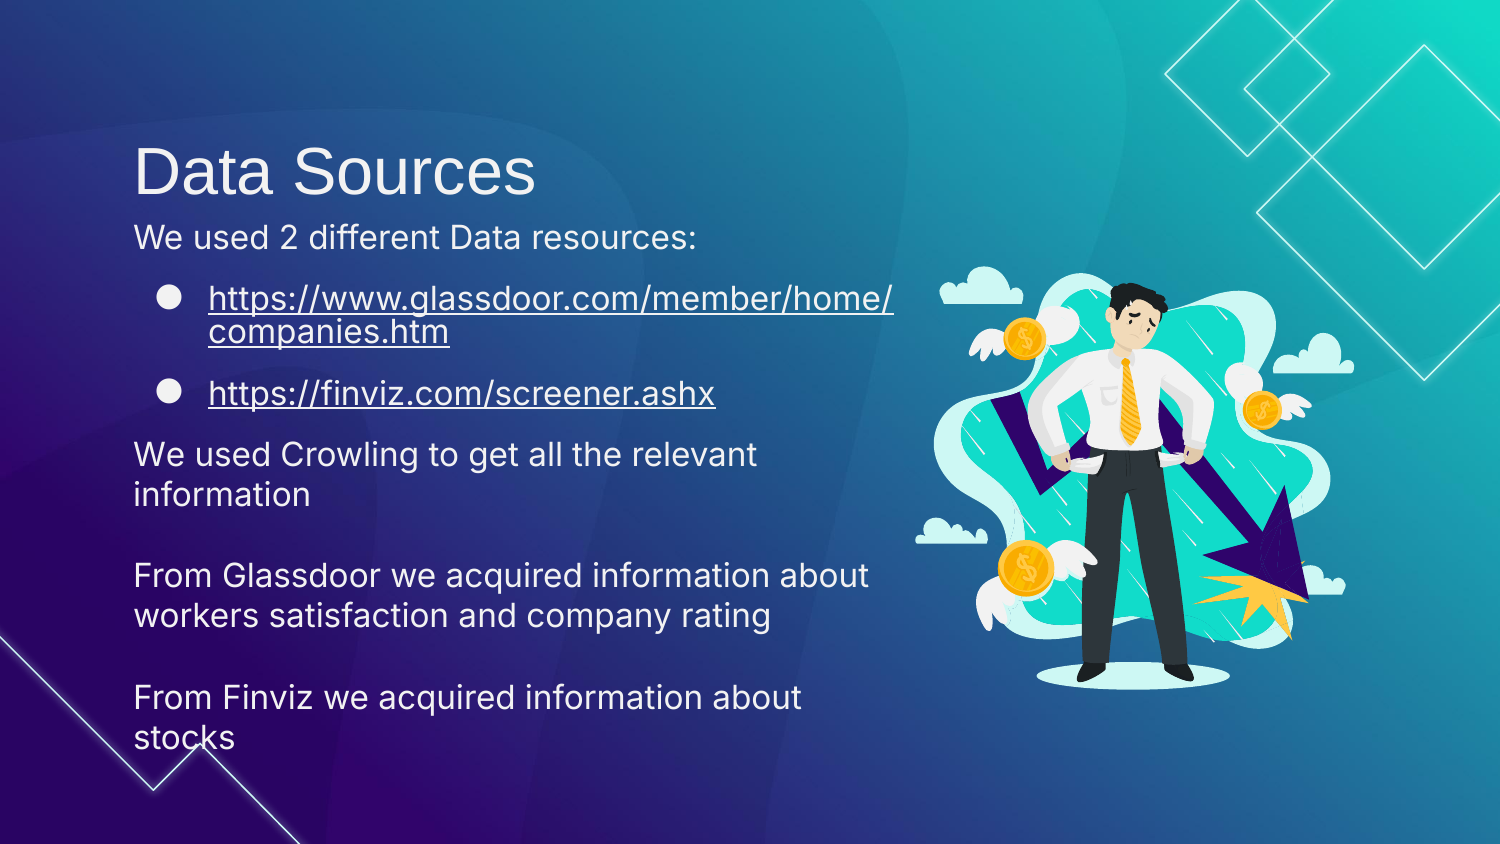

# Data Sources
We used 2 different Data resources:
https://www.glassdoor.com/member/home/companies.htm
https://finviz.com/screener.ashx
We used Crowling to get all the relevant information
From Glassdoor we acquired information about workers satisfaction and company rating
From Finviz we acquired information about stocks